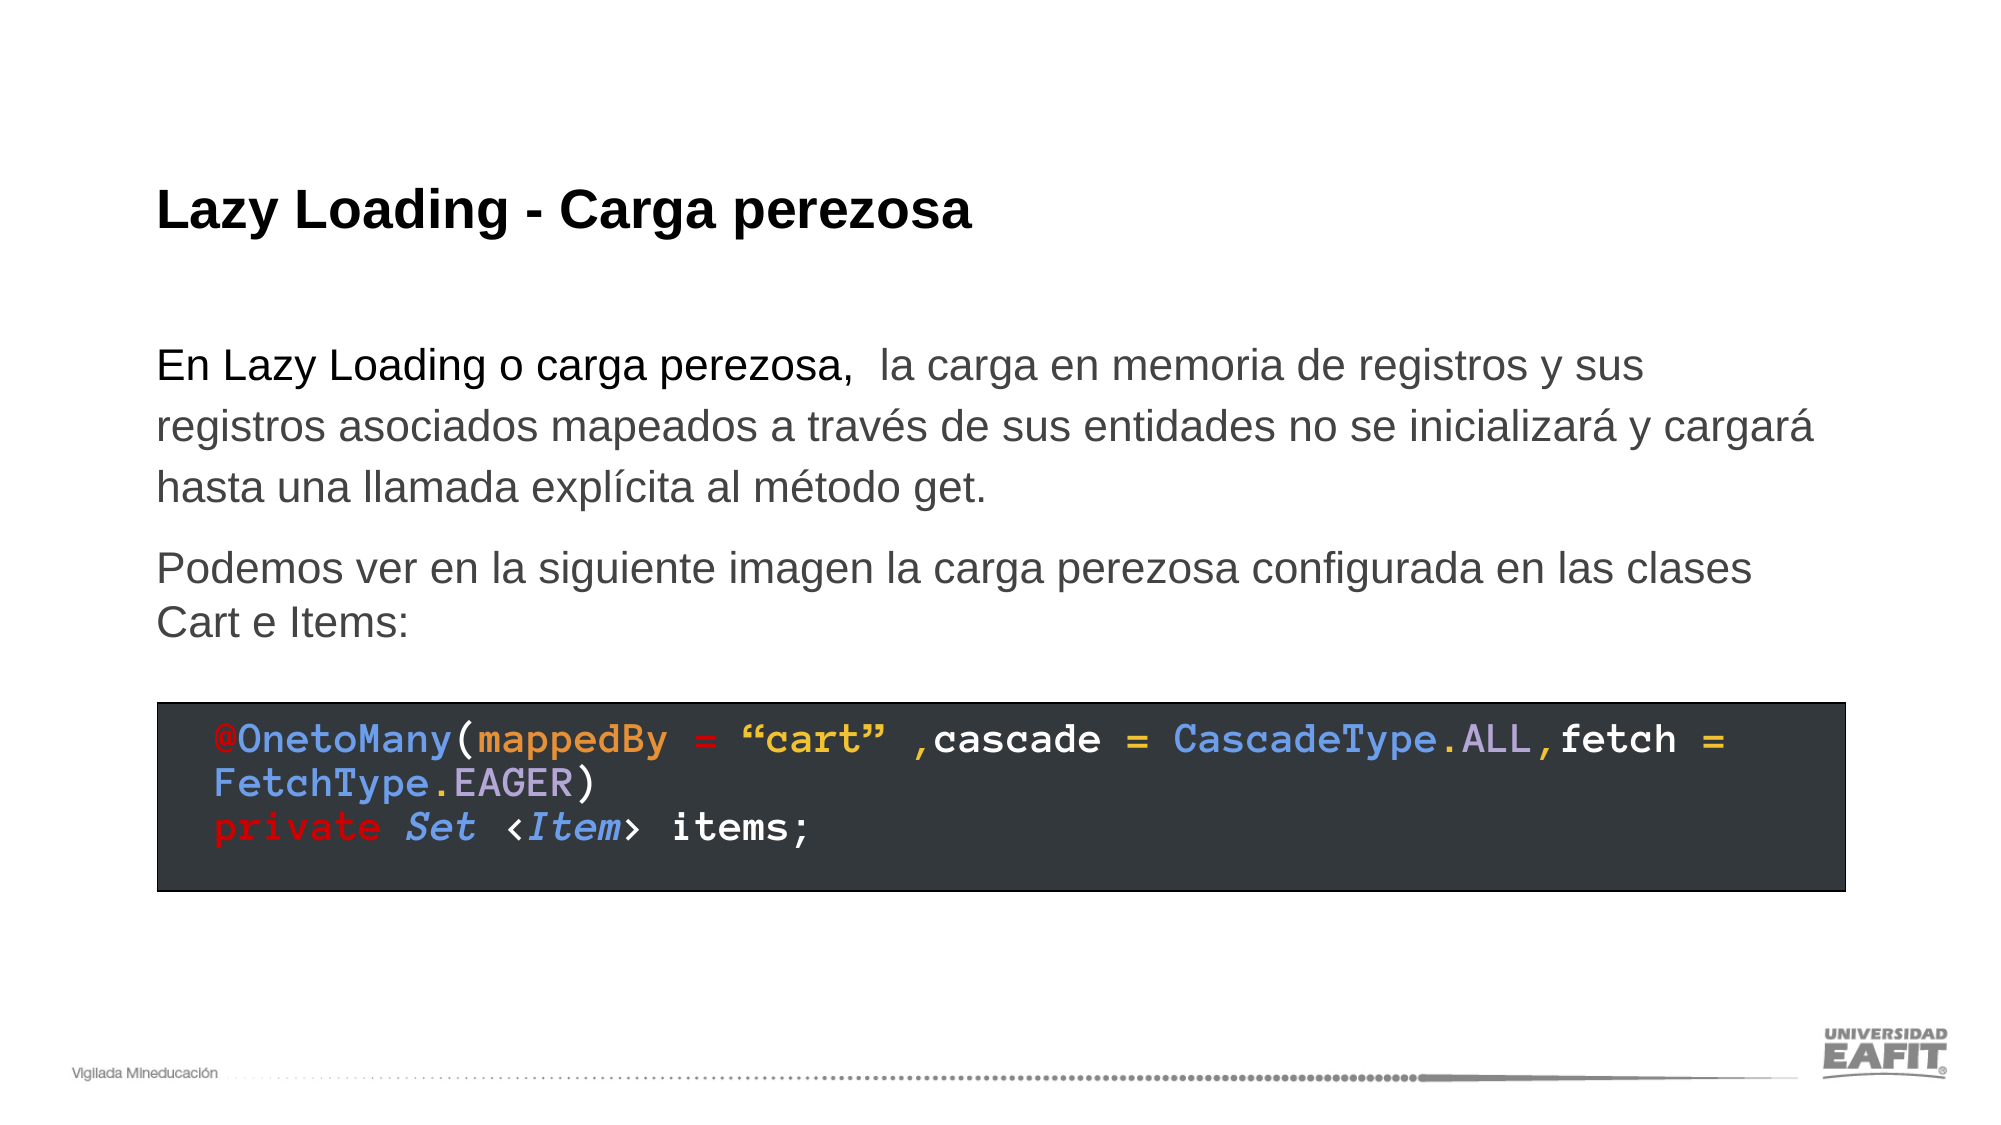

Lazy Loading - Carga perezosa
En Lazy Loading o carga perezosa,  la carga en memoria de registros y sus registros asociados mapeados a través de sus entidades no se inicializará y cargará hasta una llamada explícita al método get.
Podemos ver en la siguiente imagen la carga perezosa configurada en las clases Cart e Items:
| @OnetoMany(mappedBy = “cart” ,cascade = CascadeType.ALL,fetch = FetchType.EAGER) private Set <Item> items; |
| --- |